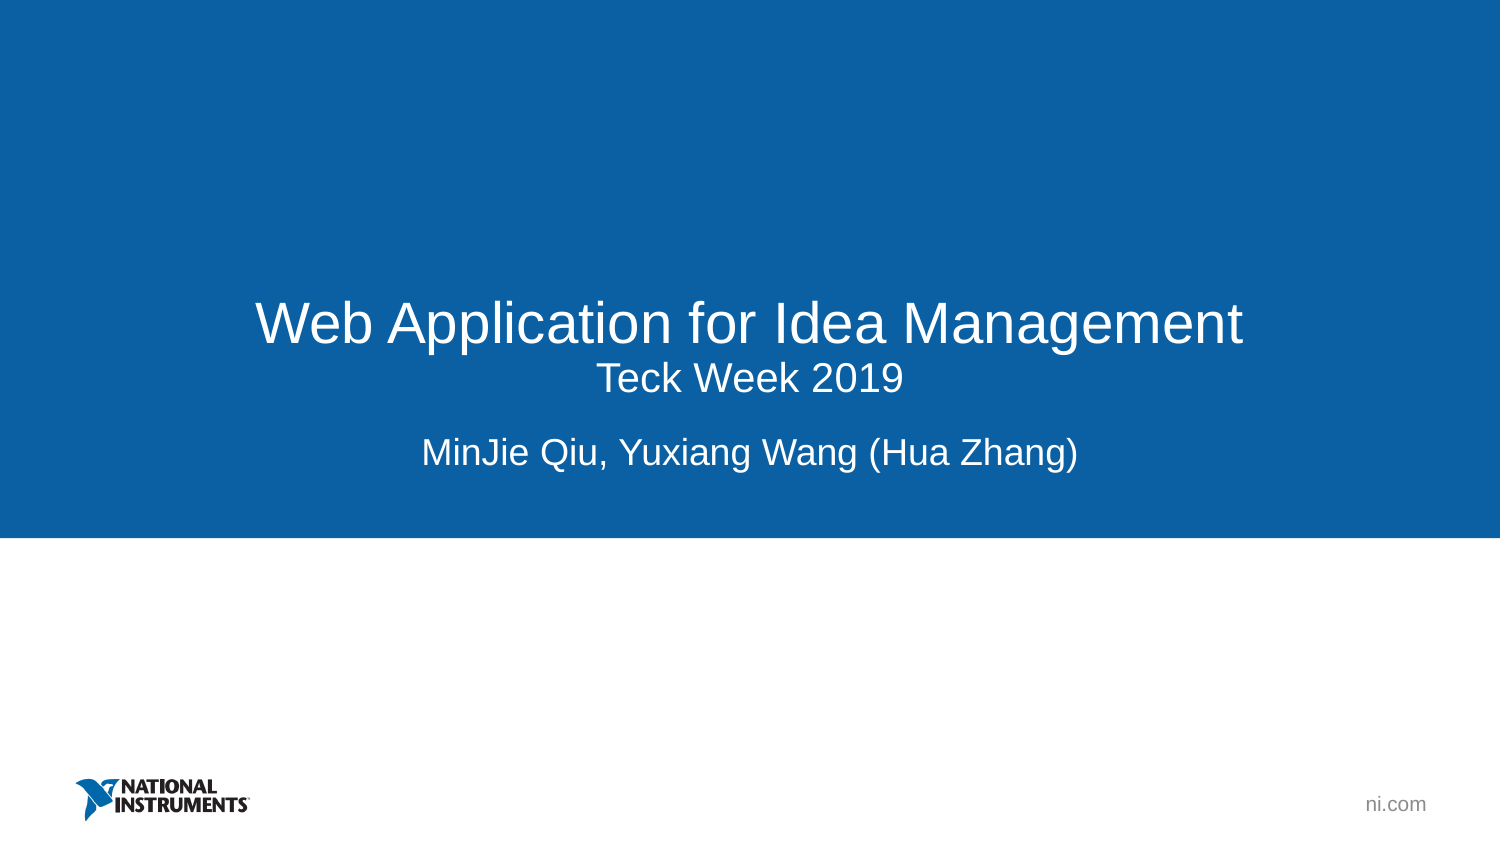

# Web Application for Idea Management Teck Week 2019
MinJie Qiu, Yuxiang Wang (Hua Zhang)